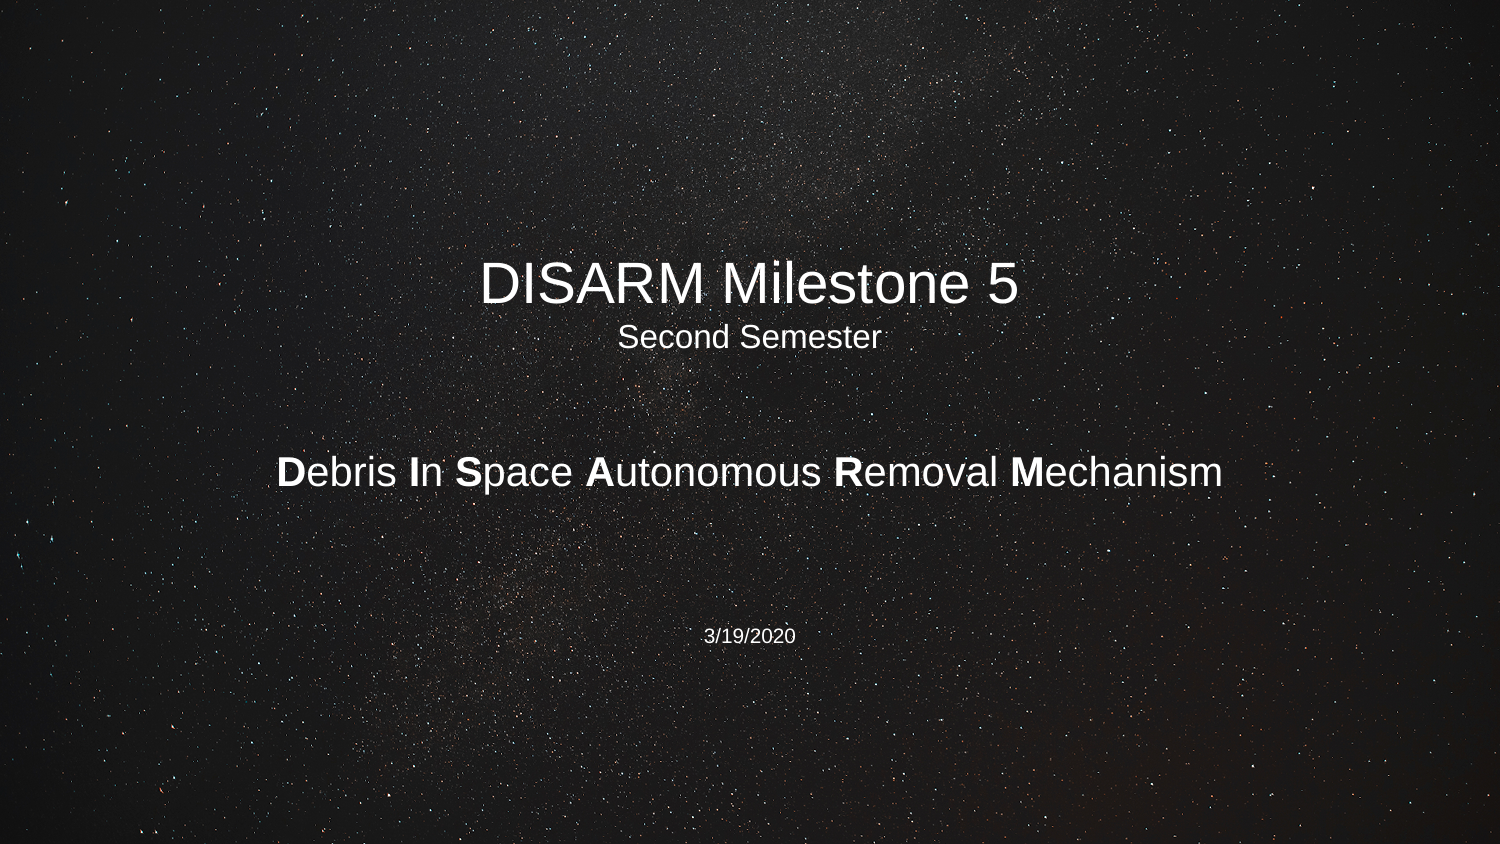

DISARM Milestone 5
Second Semester
Debris In Space Autonomous Removal Mechanism

3/19/2020